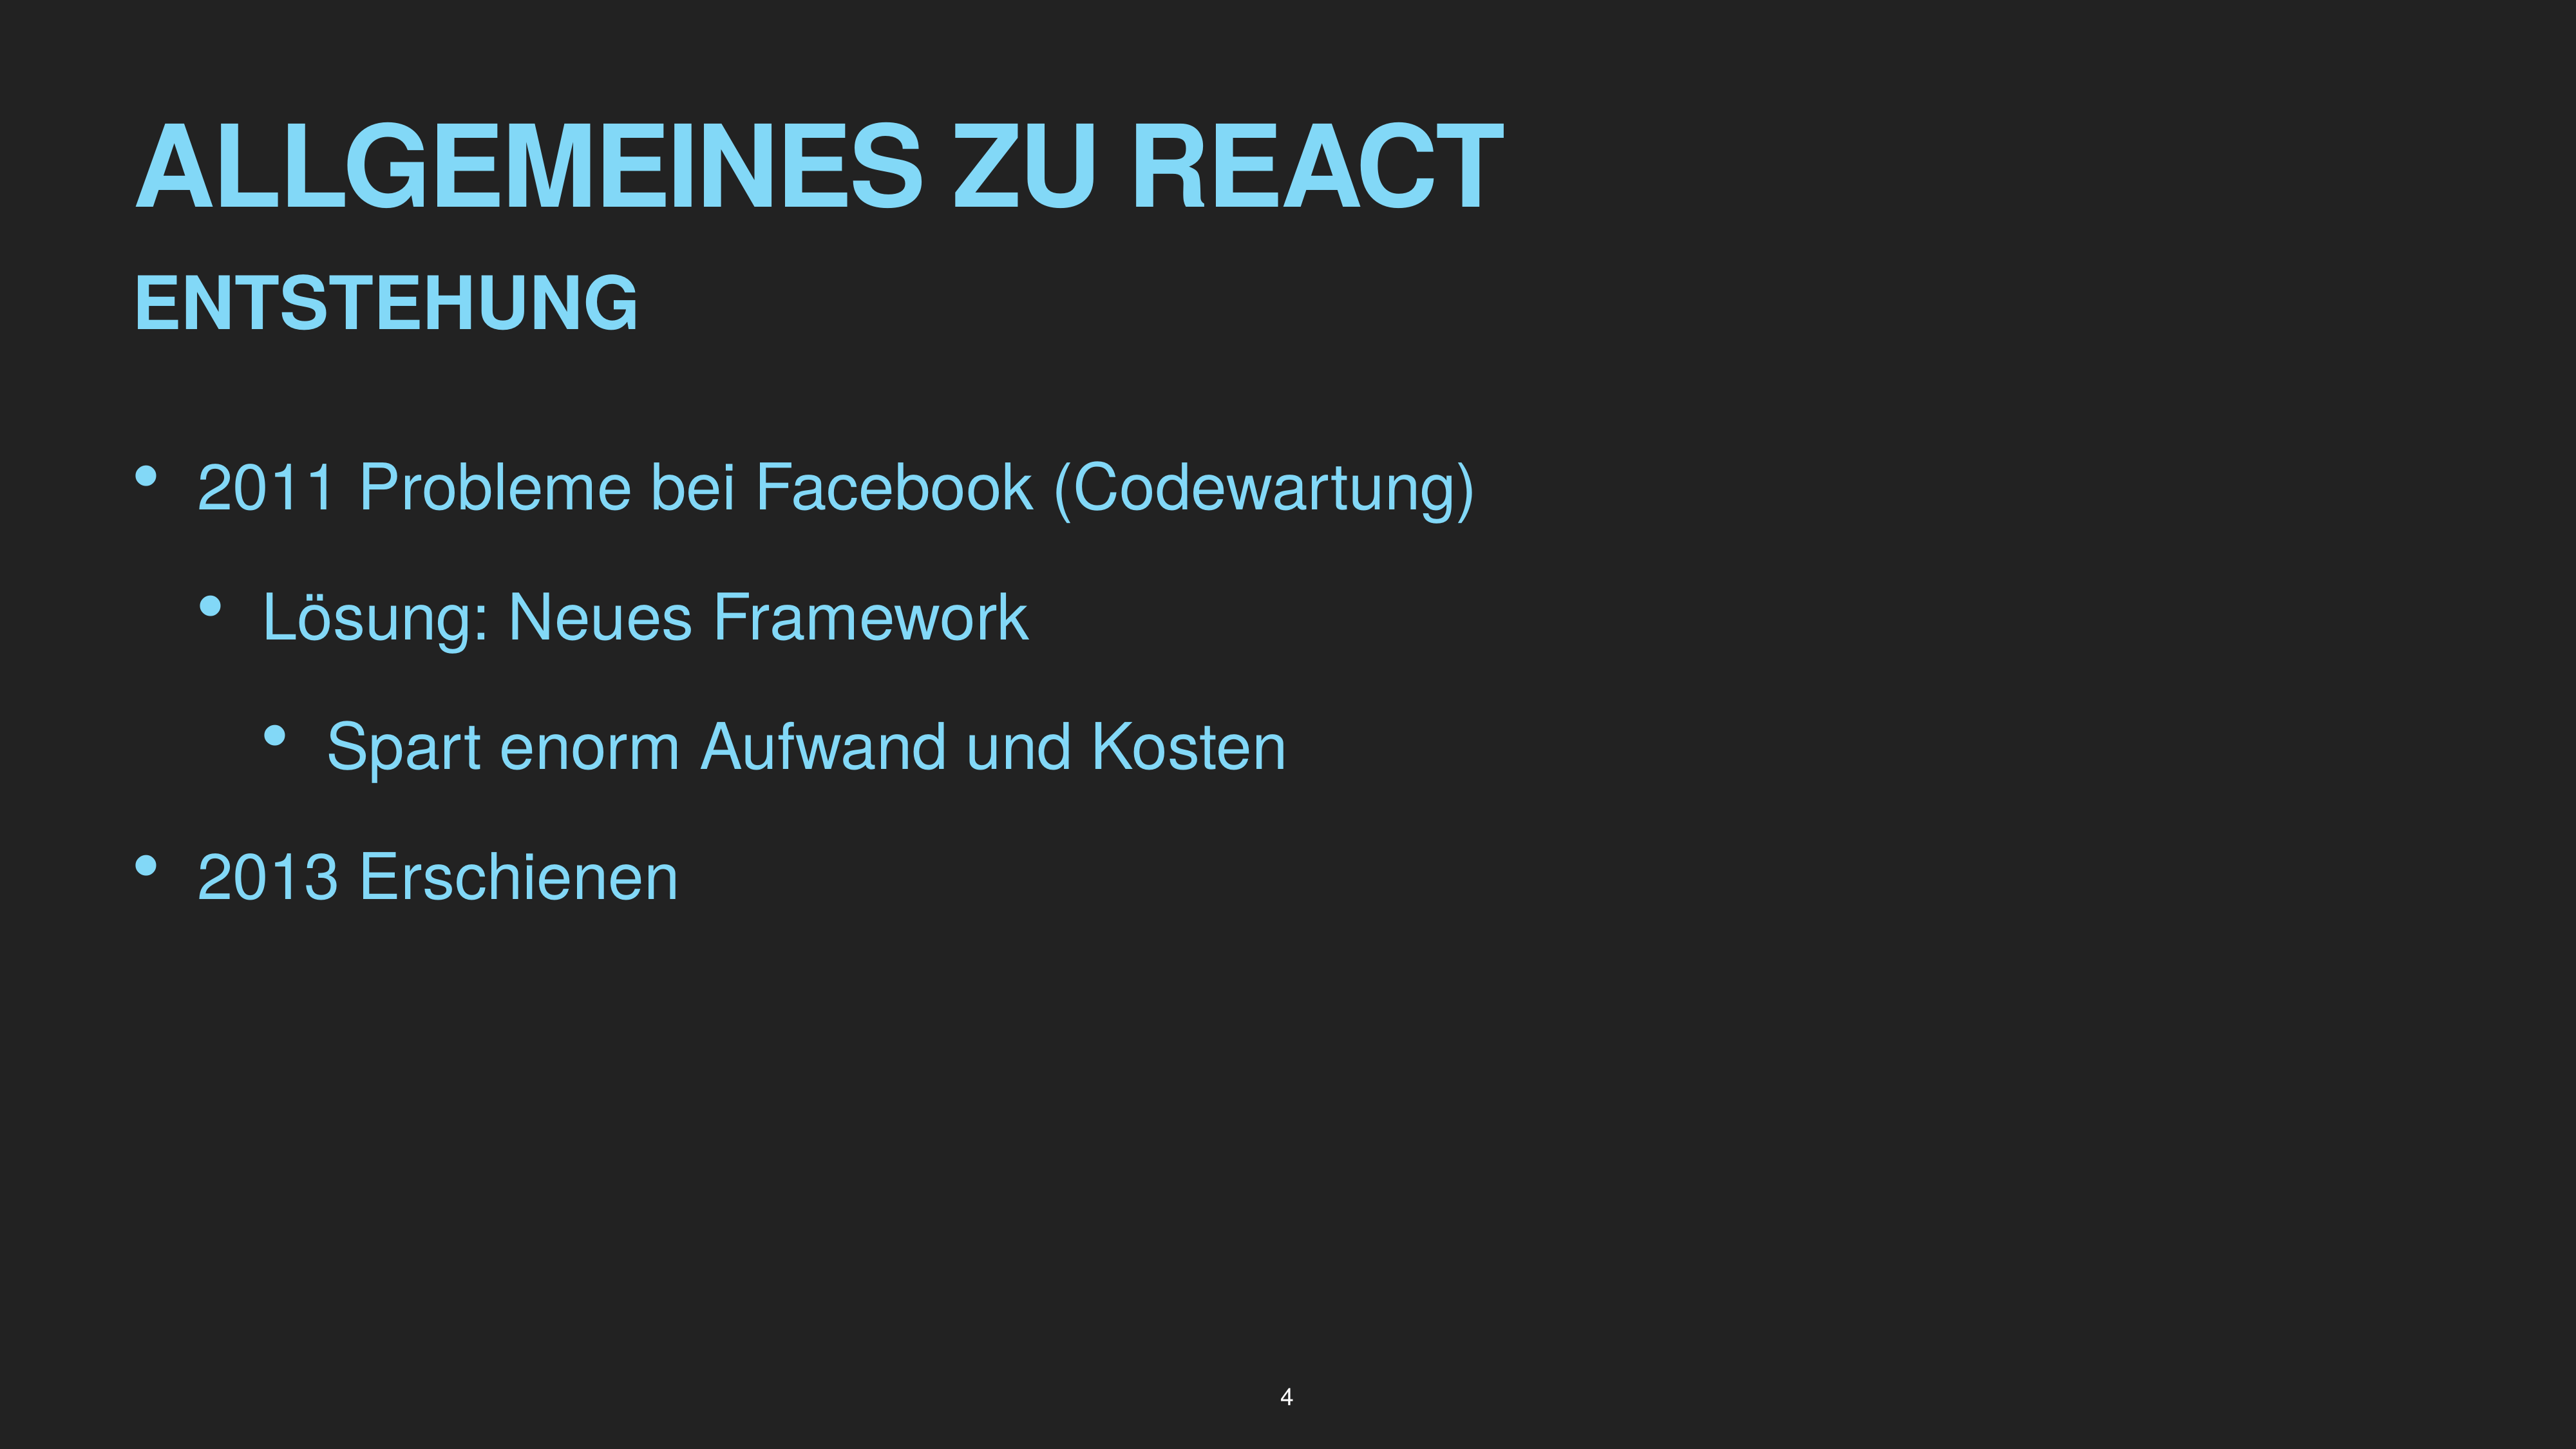

# ALLGEMEINES ZU REACT
ENTSTEHUNG
2011 Probleme bei Facebook (Codewartung)
Lösung: Neues Framework
Spart enorm Aufwand und Kosten
2013 Erschienen
4